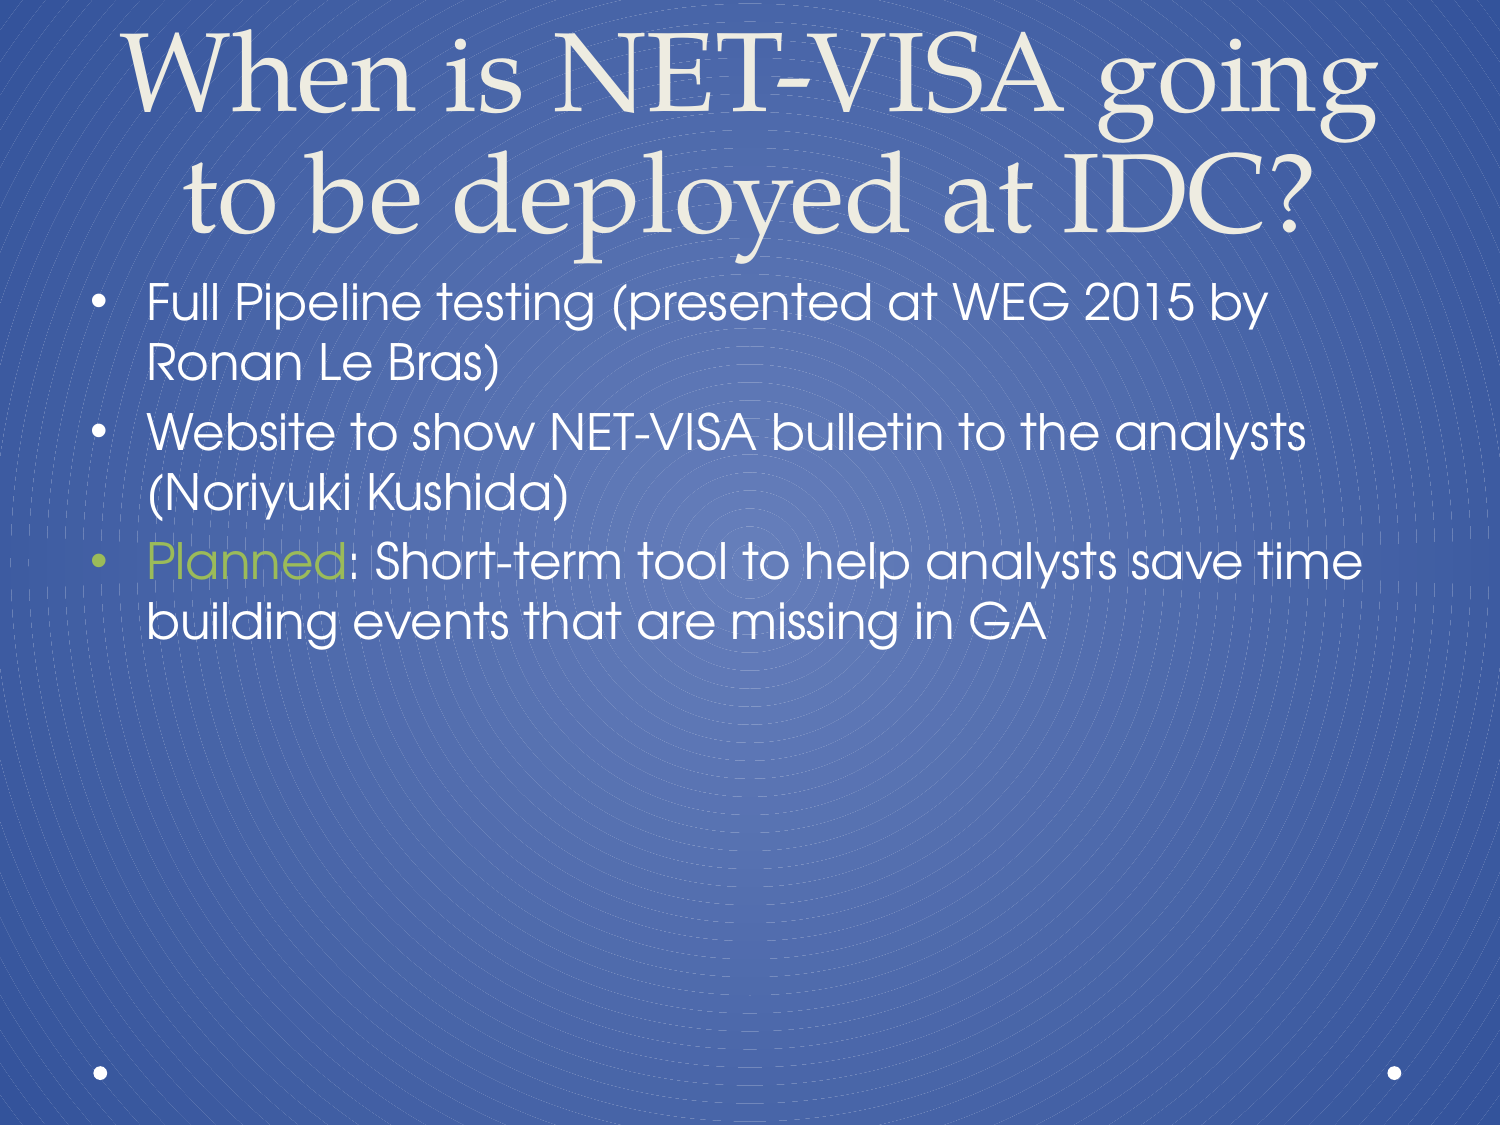

# When is NET-VISA going to be deployed at IDC?
Full Pipeline testing (presented at WEG 2015 by Ronan Le Bras)
Website to show NET-VISA bulletin to the analysts (Noriyuki Kushida)
Planned: Short-term tool to help analysts save time building events that are missing in GA